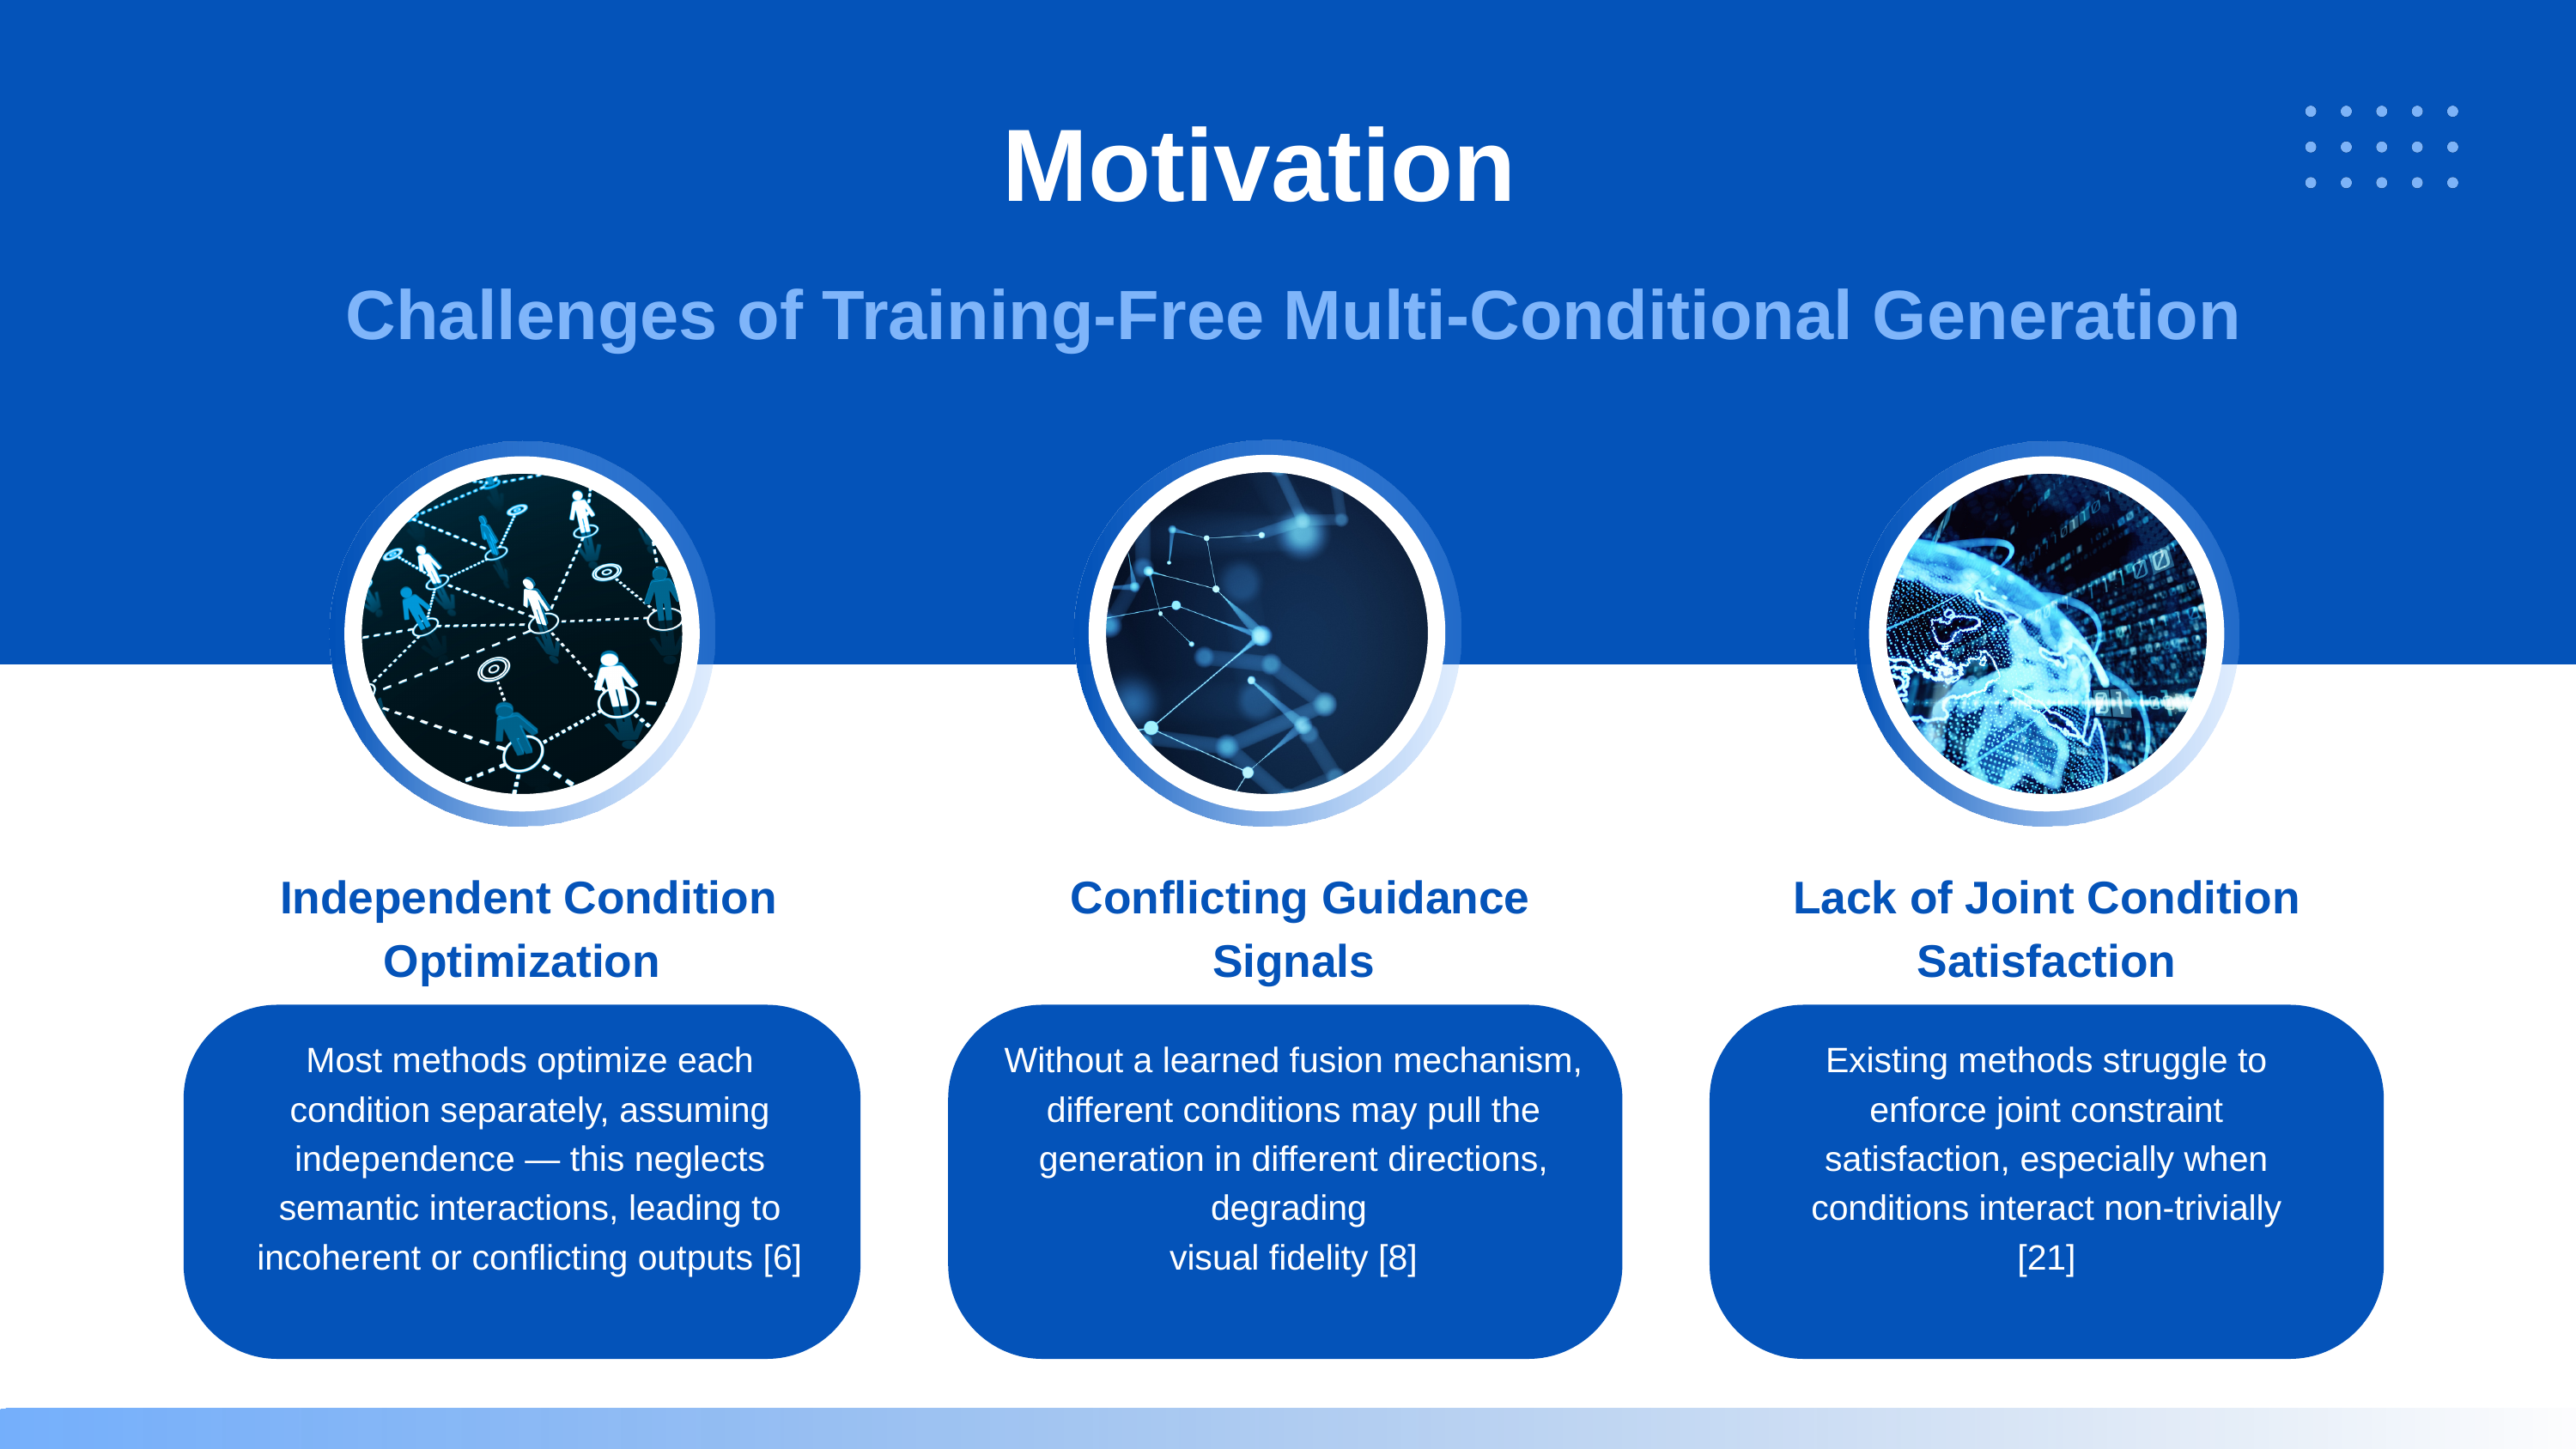

Motivation

Challenges of Training-Free Multi-Conditional Generation

 Independent Condition Optimization
 Conflicting Guidance Signals
Lack of Joint Condition Satisfaction

Most methods optimize each condition separately, assuming independence — this neglects semantic interactions, leading to incoherent or conflicting outputs [6]
Without a learned fusion mechanism, different conditions may pull the generation in different directions, degrading
visual fidelity [8]
Existing methods struggle to enforce joint constraint satisfaction, especially when conditions interact non-trivially [21]